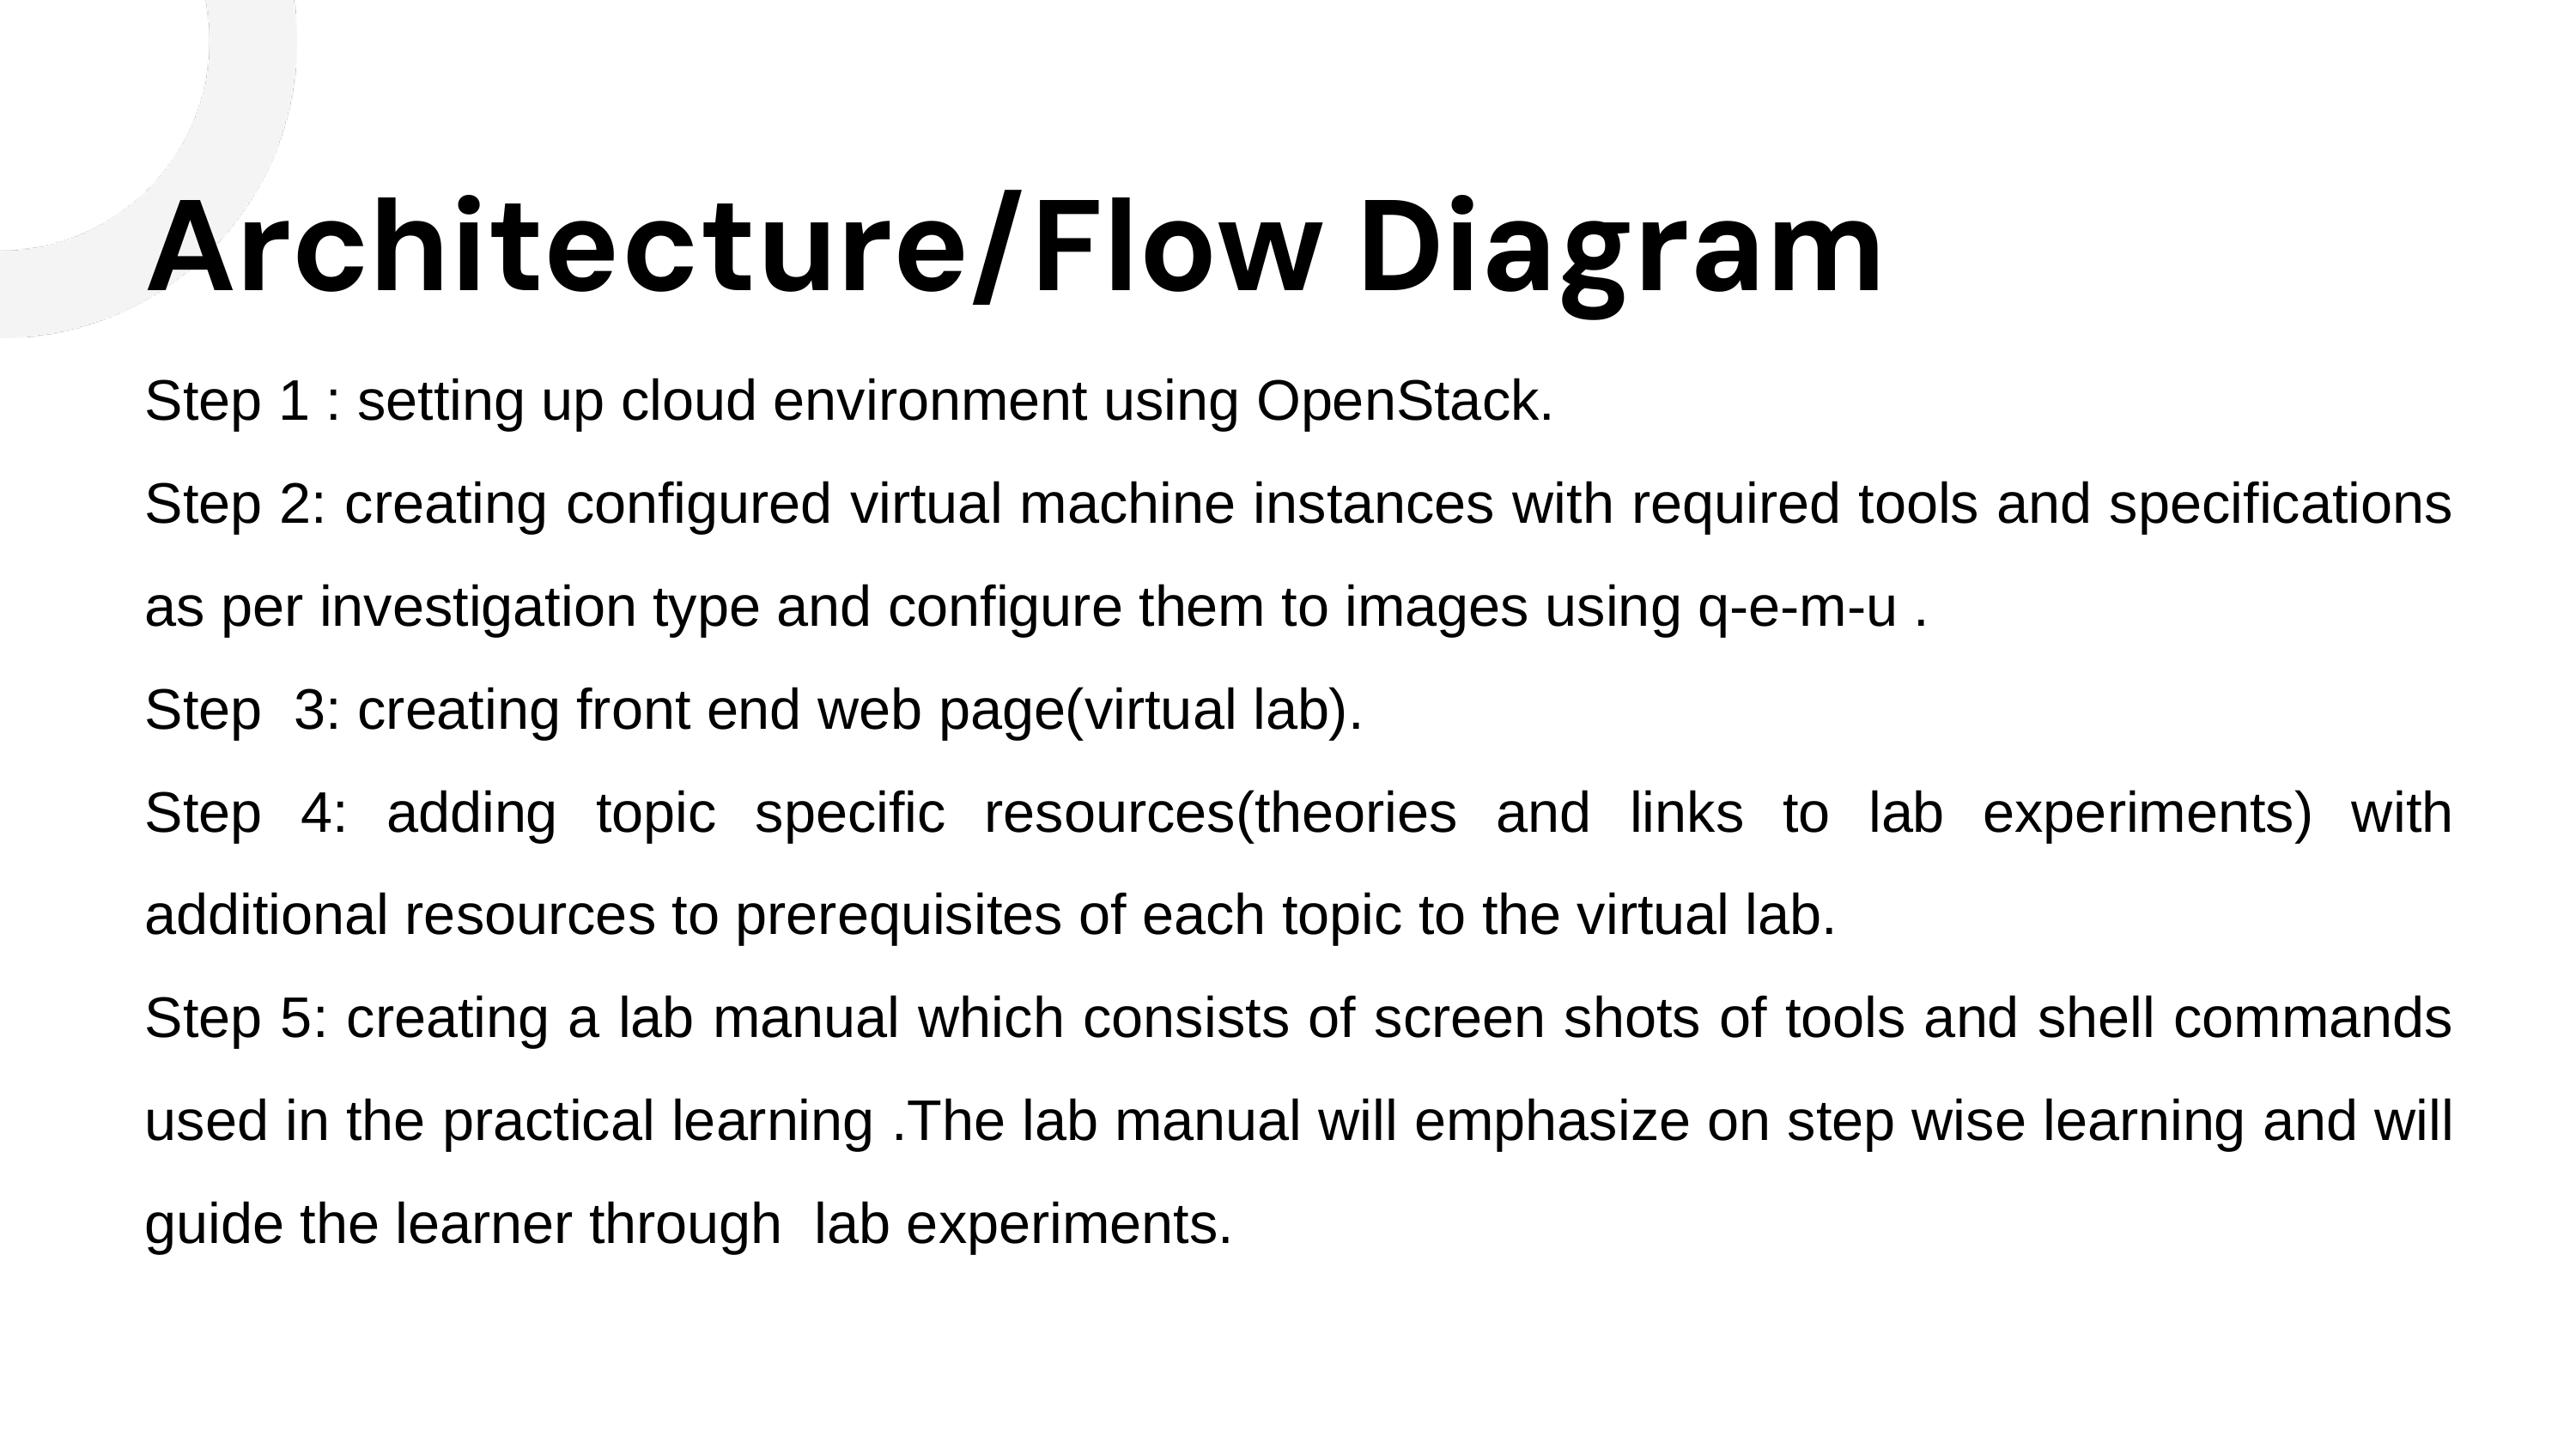

Architecture/Flow Diagram
Step 1 : setting up cloud environment using OpenStack.
Step 2: creating configured virtual machine instances with required tools and specifications as per investigation type and configure them to images using q-e-m-u .
Step  3: creating front end web page(virtual lab).
Step 4: adding topic specific resources(theories and links to lab experiments) with additional resources to prerequisites of each topic to the virtual lab.
Step 5: creating a lab manual which consists of screen shots of tools and shell commands used in the practical learning .The lab manual will emphasize on step wise learning and will guide the learner through  lab experiments.